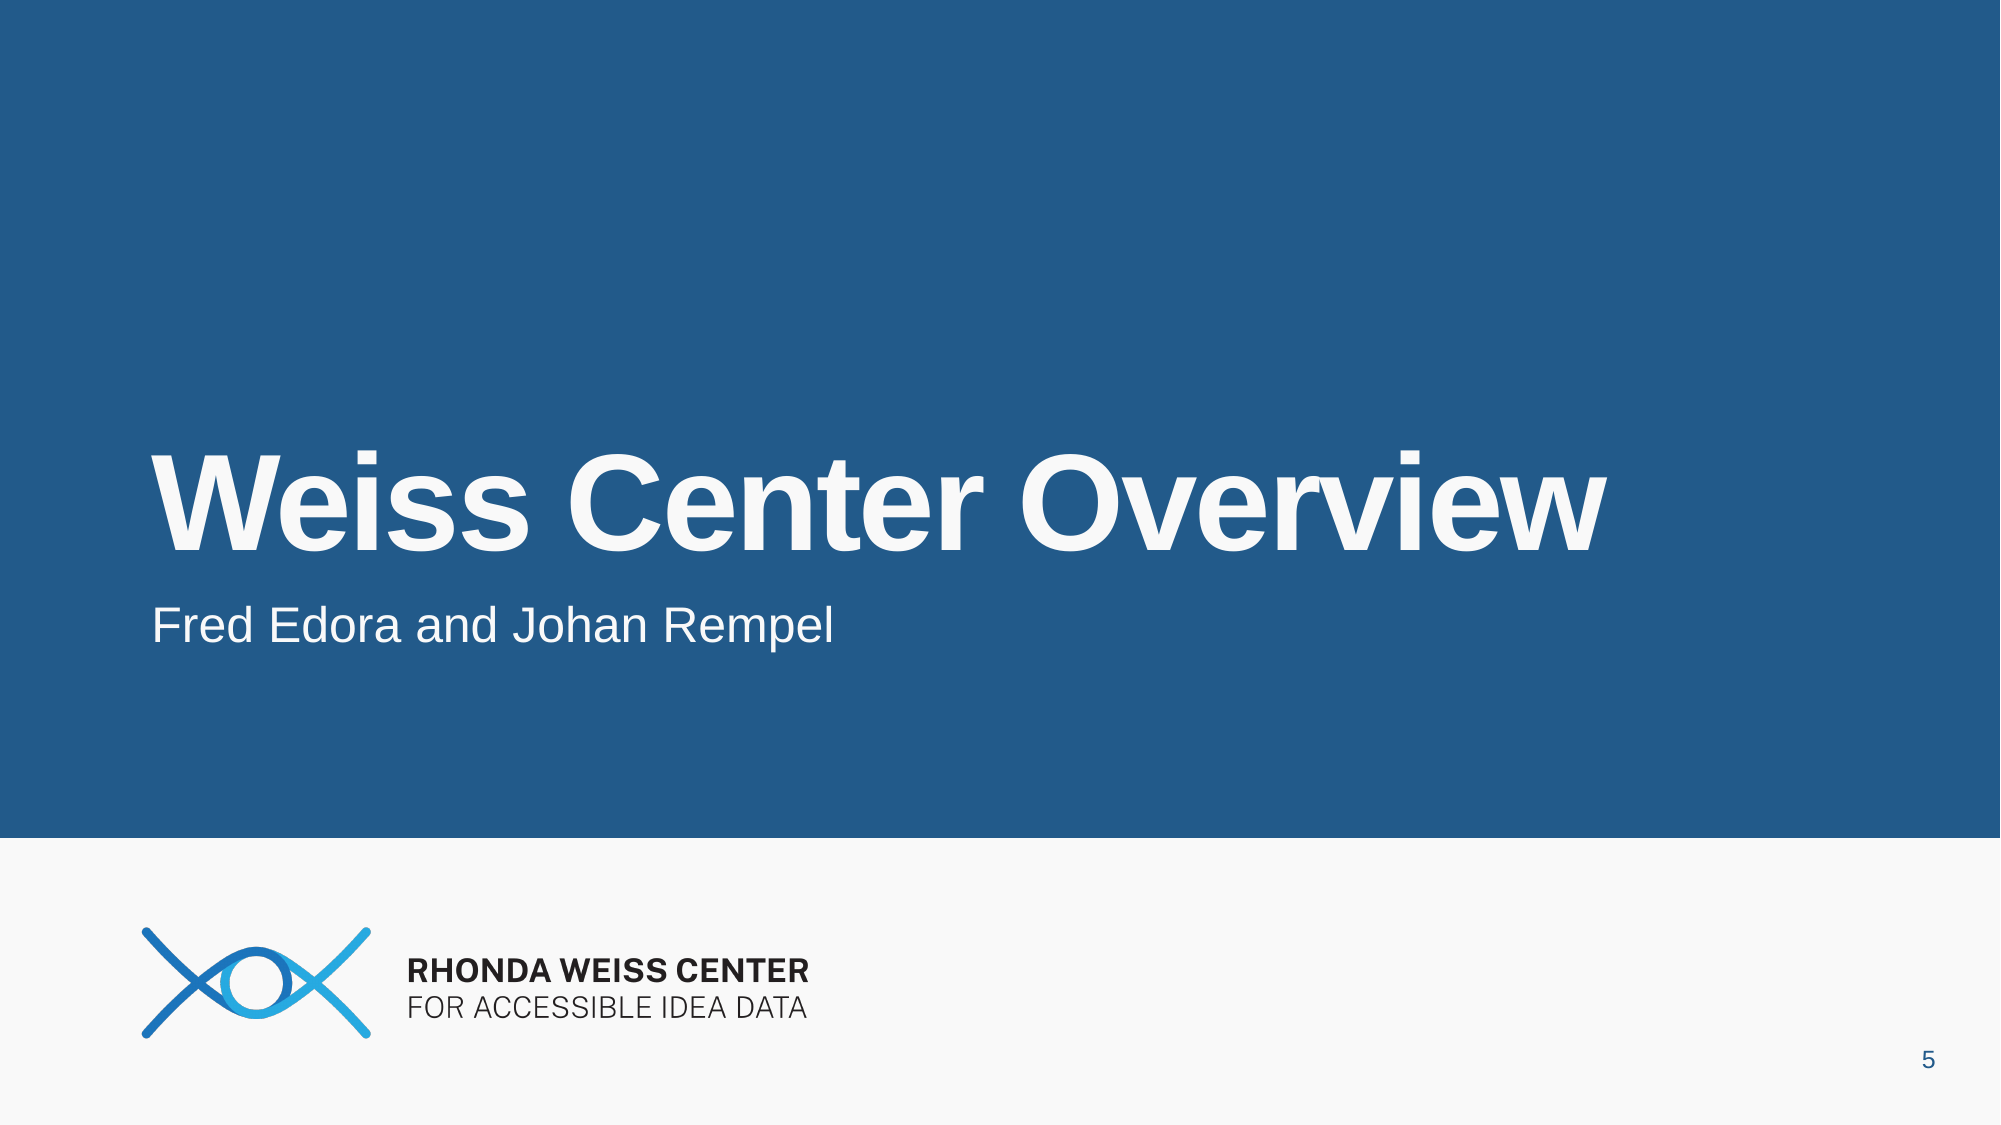

# Weiss Center Overview
Fred Edora and Johan Rempel